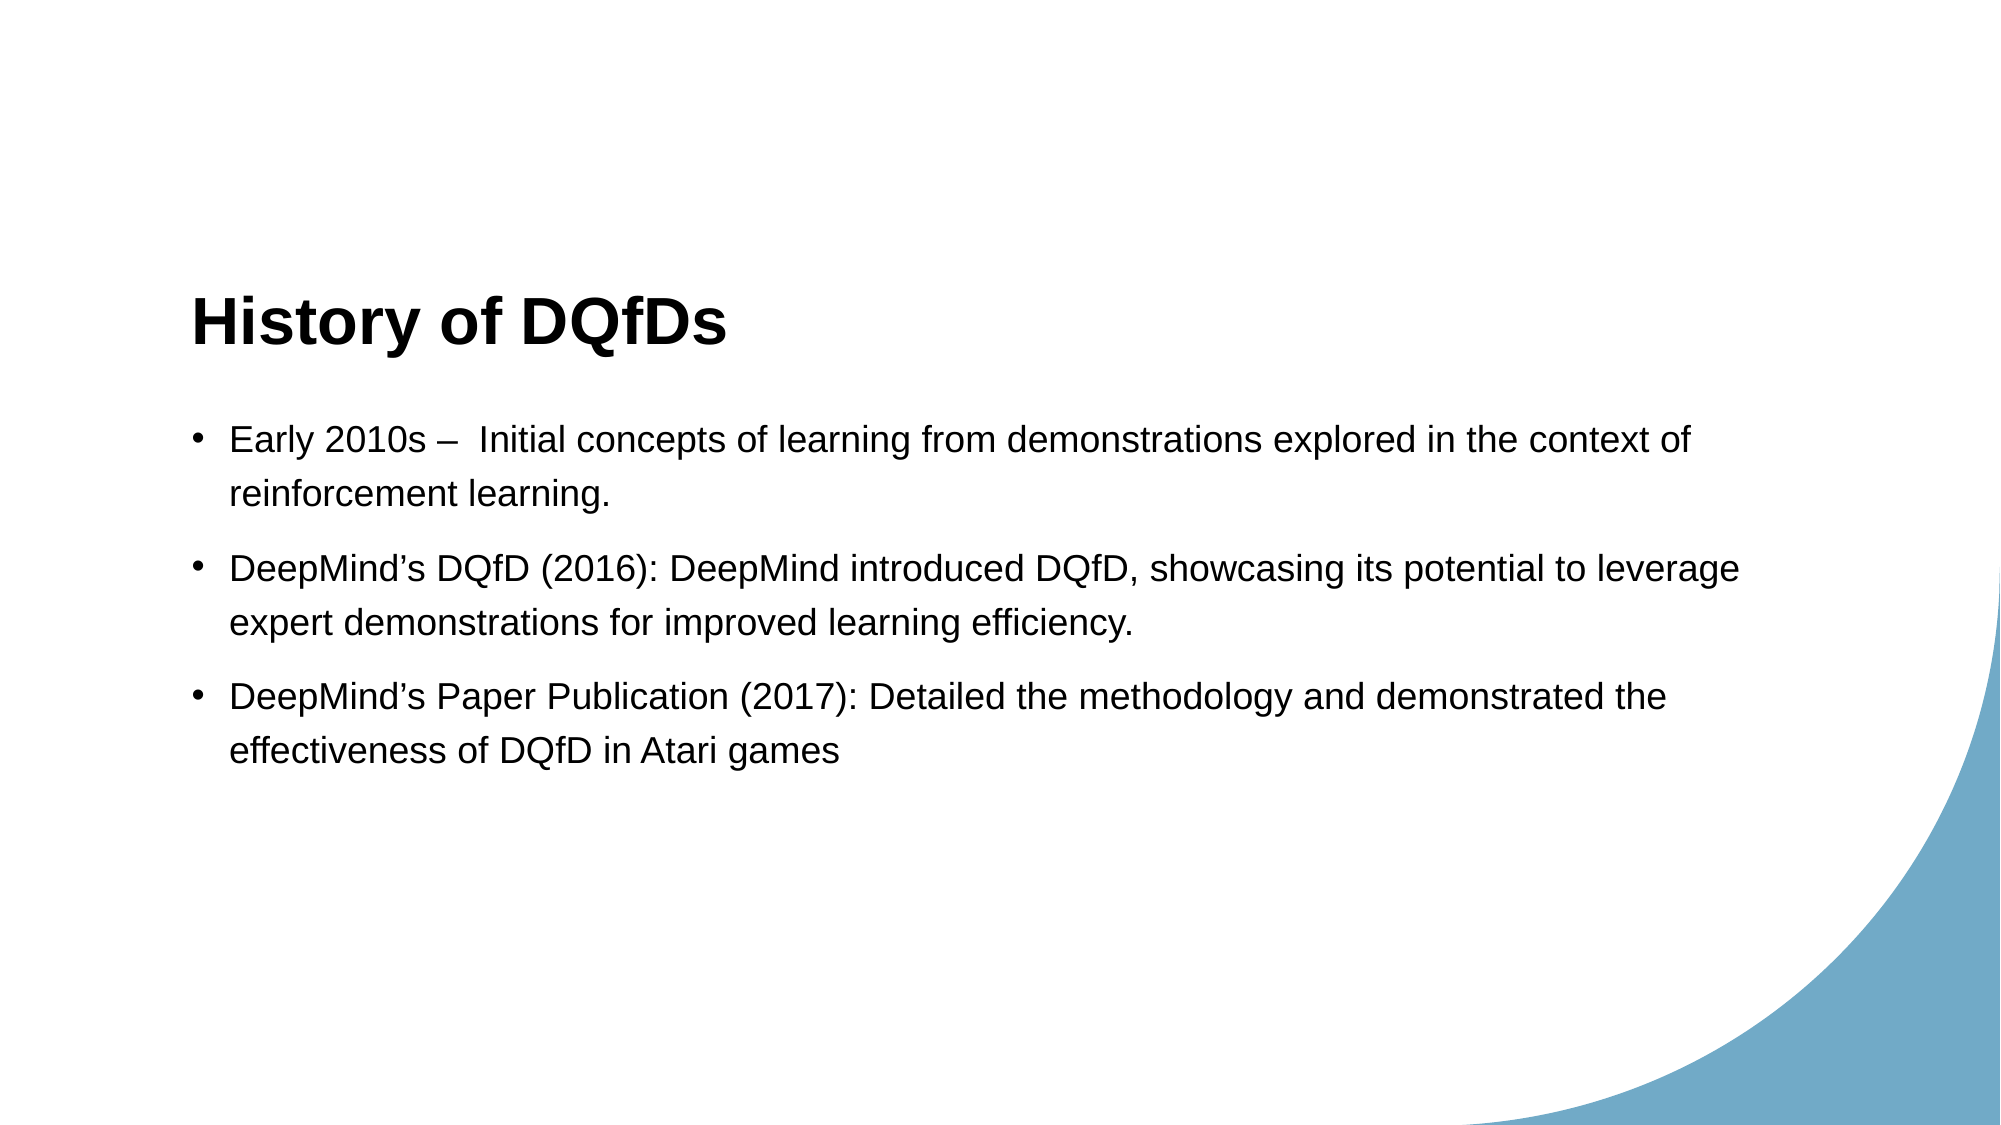

# History of DQfDs
Early 2010s –  Initial concepts of learning from demonstrations explored in the context of reinforcement learning.
DeepMind’s DQfD (2016): DeepMind introduced DQfD, showcasing its potential to leverage expert demonstrations for improved learning efficiency.
DeepMind’s Paper Publication (2017): Detailed the methodology and demonstrated the effectiveness of DQfD in Atari games